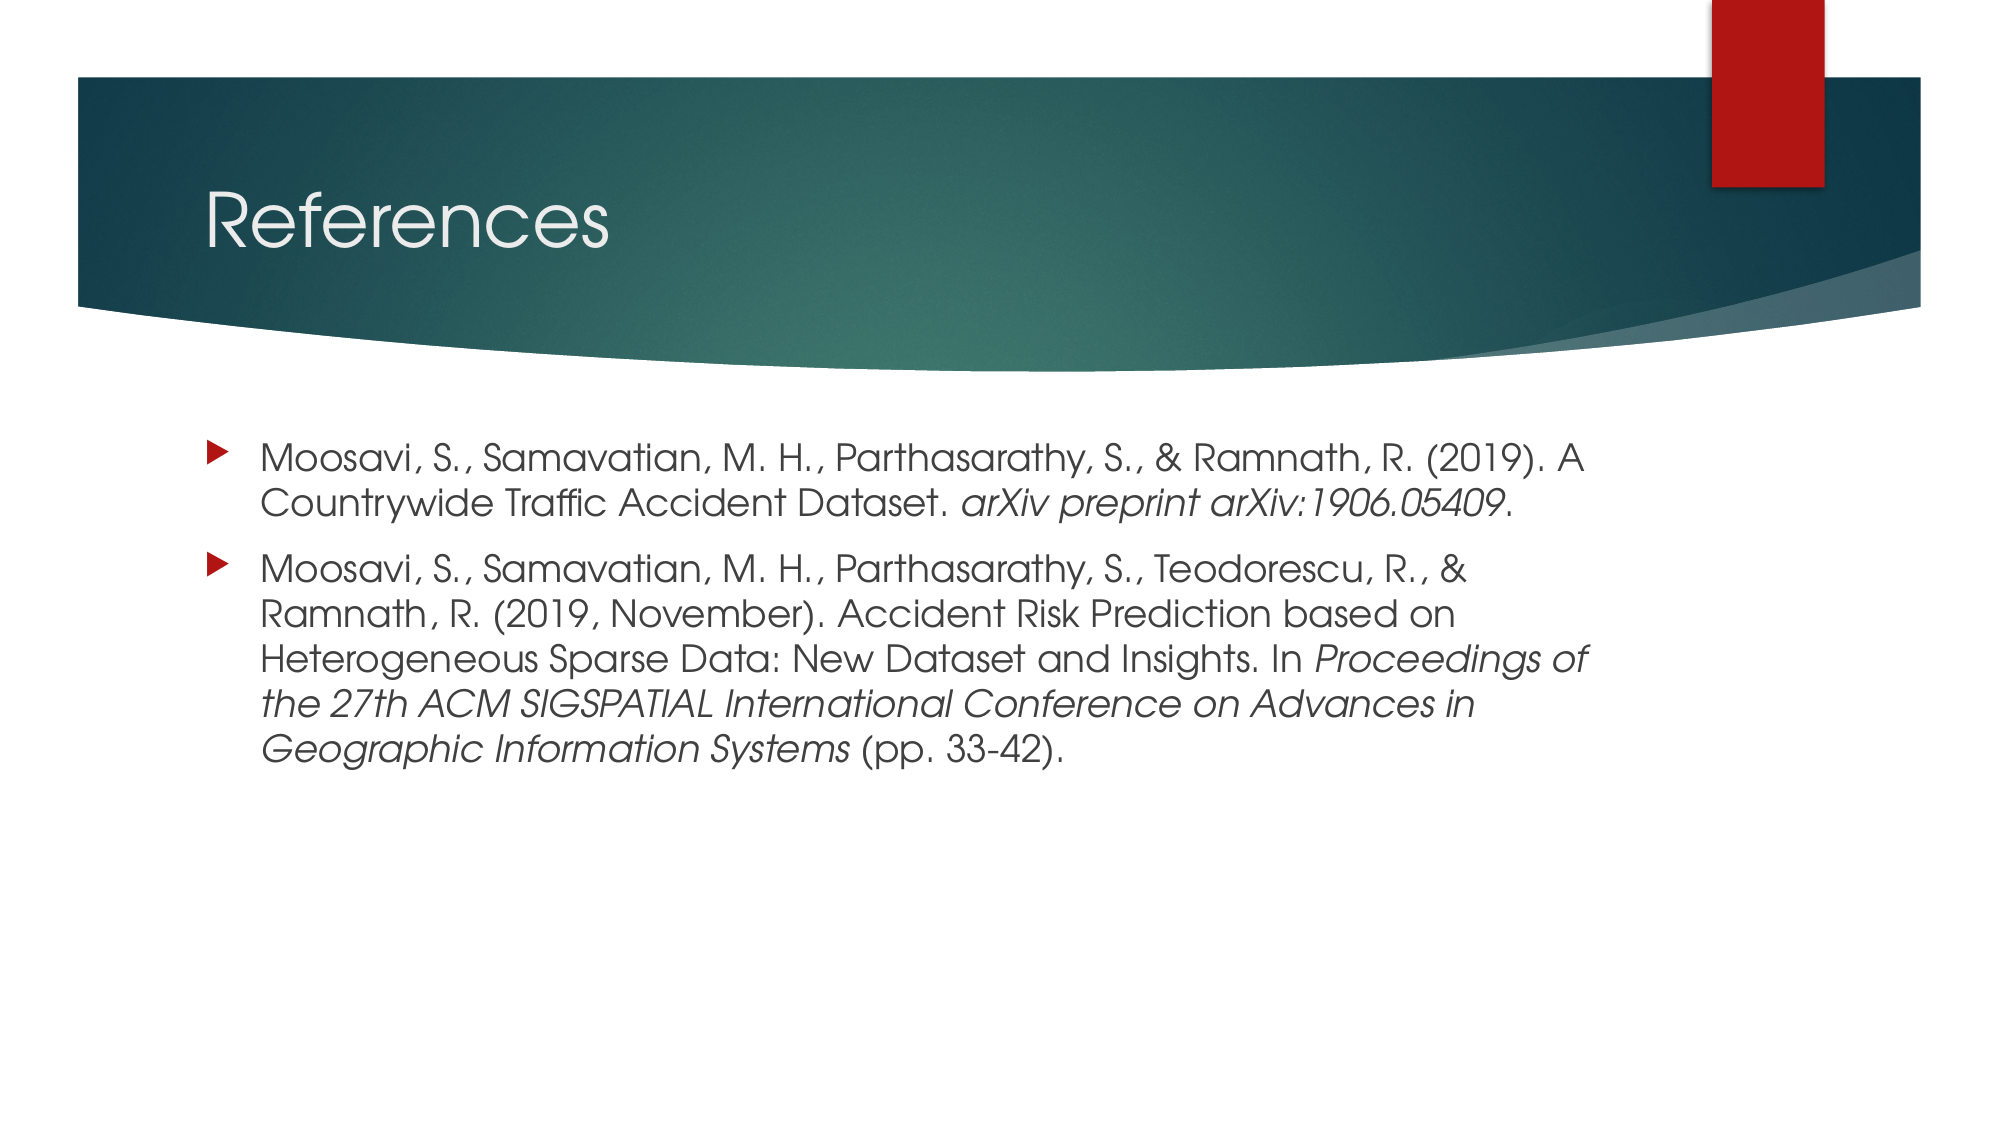

References
Moosavi, S., Samavatian, M. H., Parthasarathy, S., & Ramnath, R. (2019). A Countrywide Traffic Accident Dataset. arXiv preprint arXiv:1906.05409.
Moosavi, S., Samavatian, M. H., Parthasarathy, S., Teodorescu, R., & Ramnath, R. (2019, November). Accident Risk Prediction based on Heterogeneous Sparse Data: New Dataset and Insights. In Proceedings of the 27th ACM SIGSPATIAL International Conference on Advances in Geographic Information Systems (pp. 33-42).